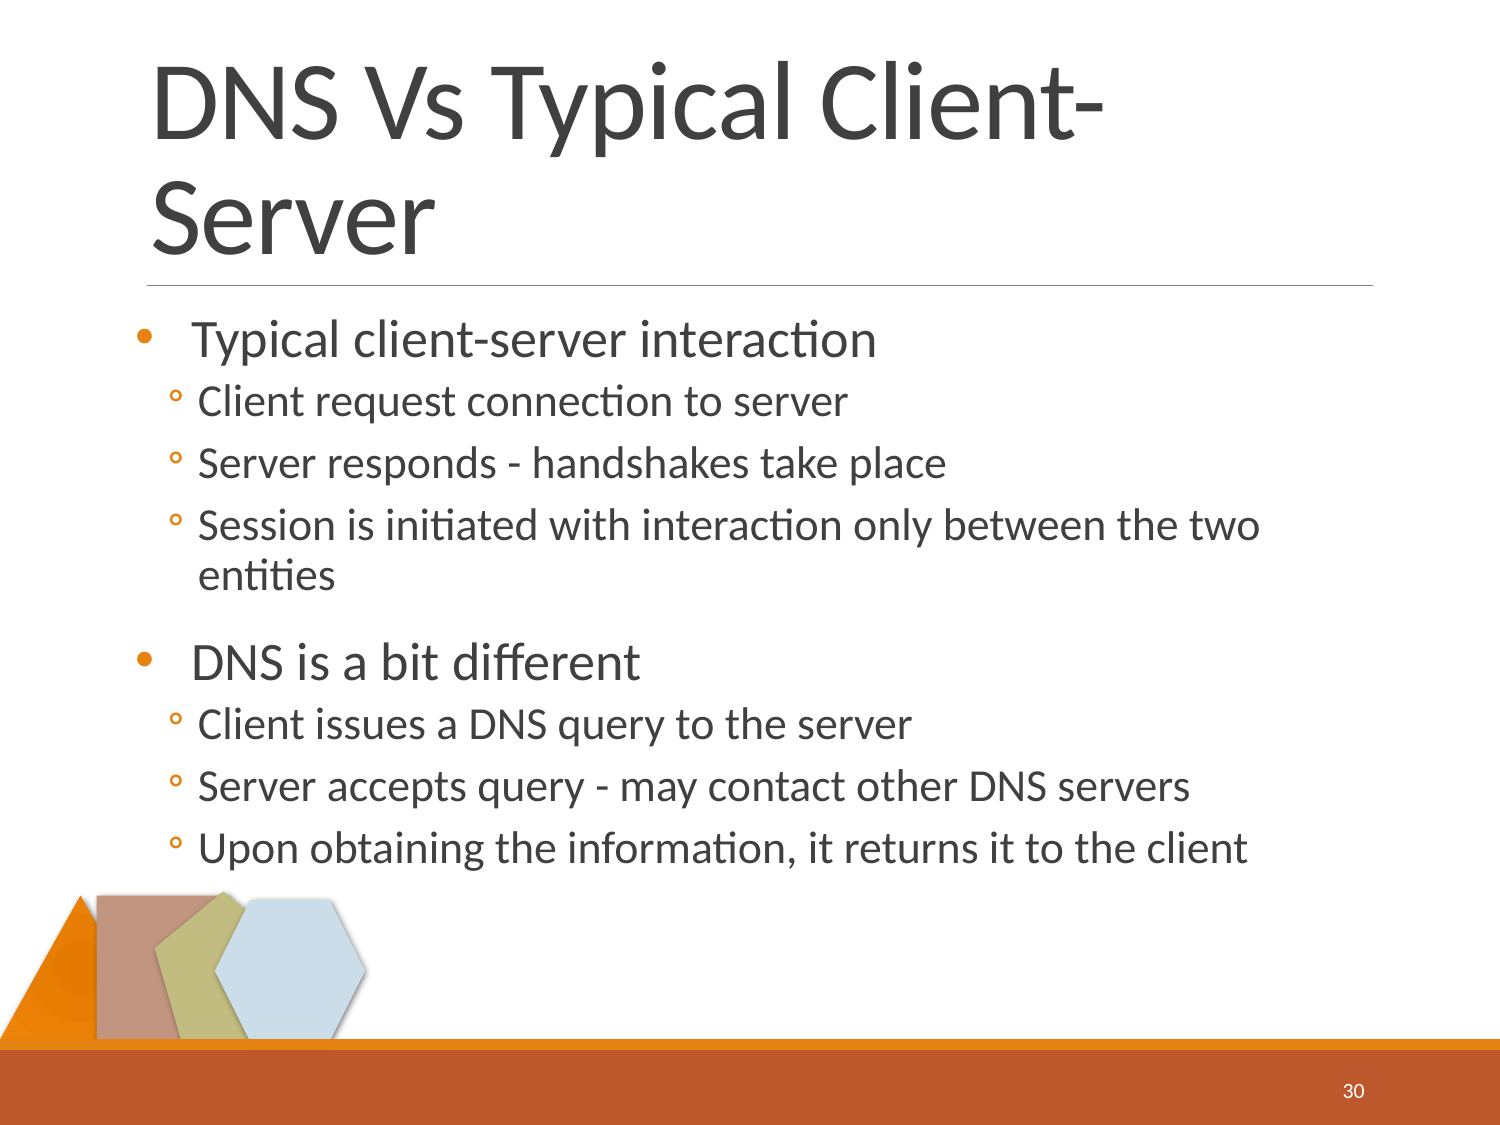

# DNS Vs Typical Client-Server
Typical client-server interaction
Client request connection to server
Server responds - handshakes take place
Session is initiated with interaction only between the two entities
DNS is a bit different
Client issues a DNS query to the server
Server accepts query - may contact other DNS servers
Upon obtaining the information, it returns it to the client
30